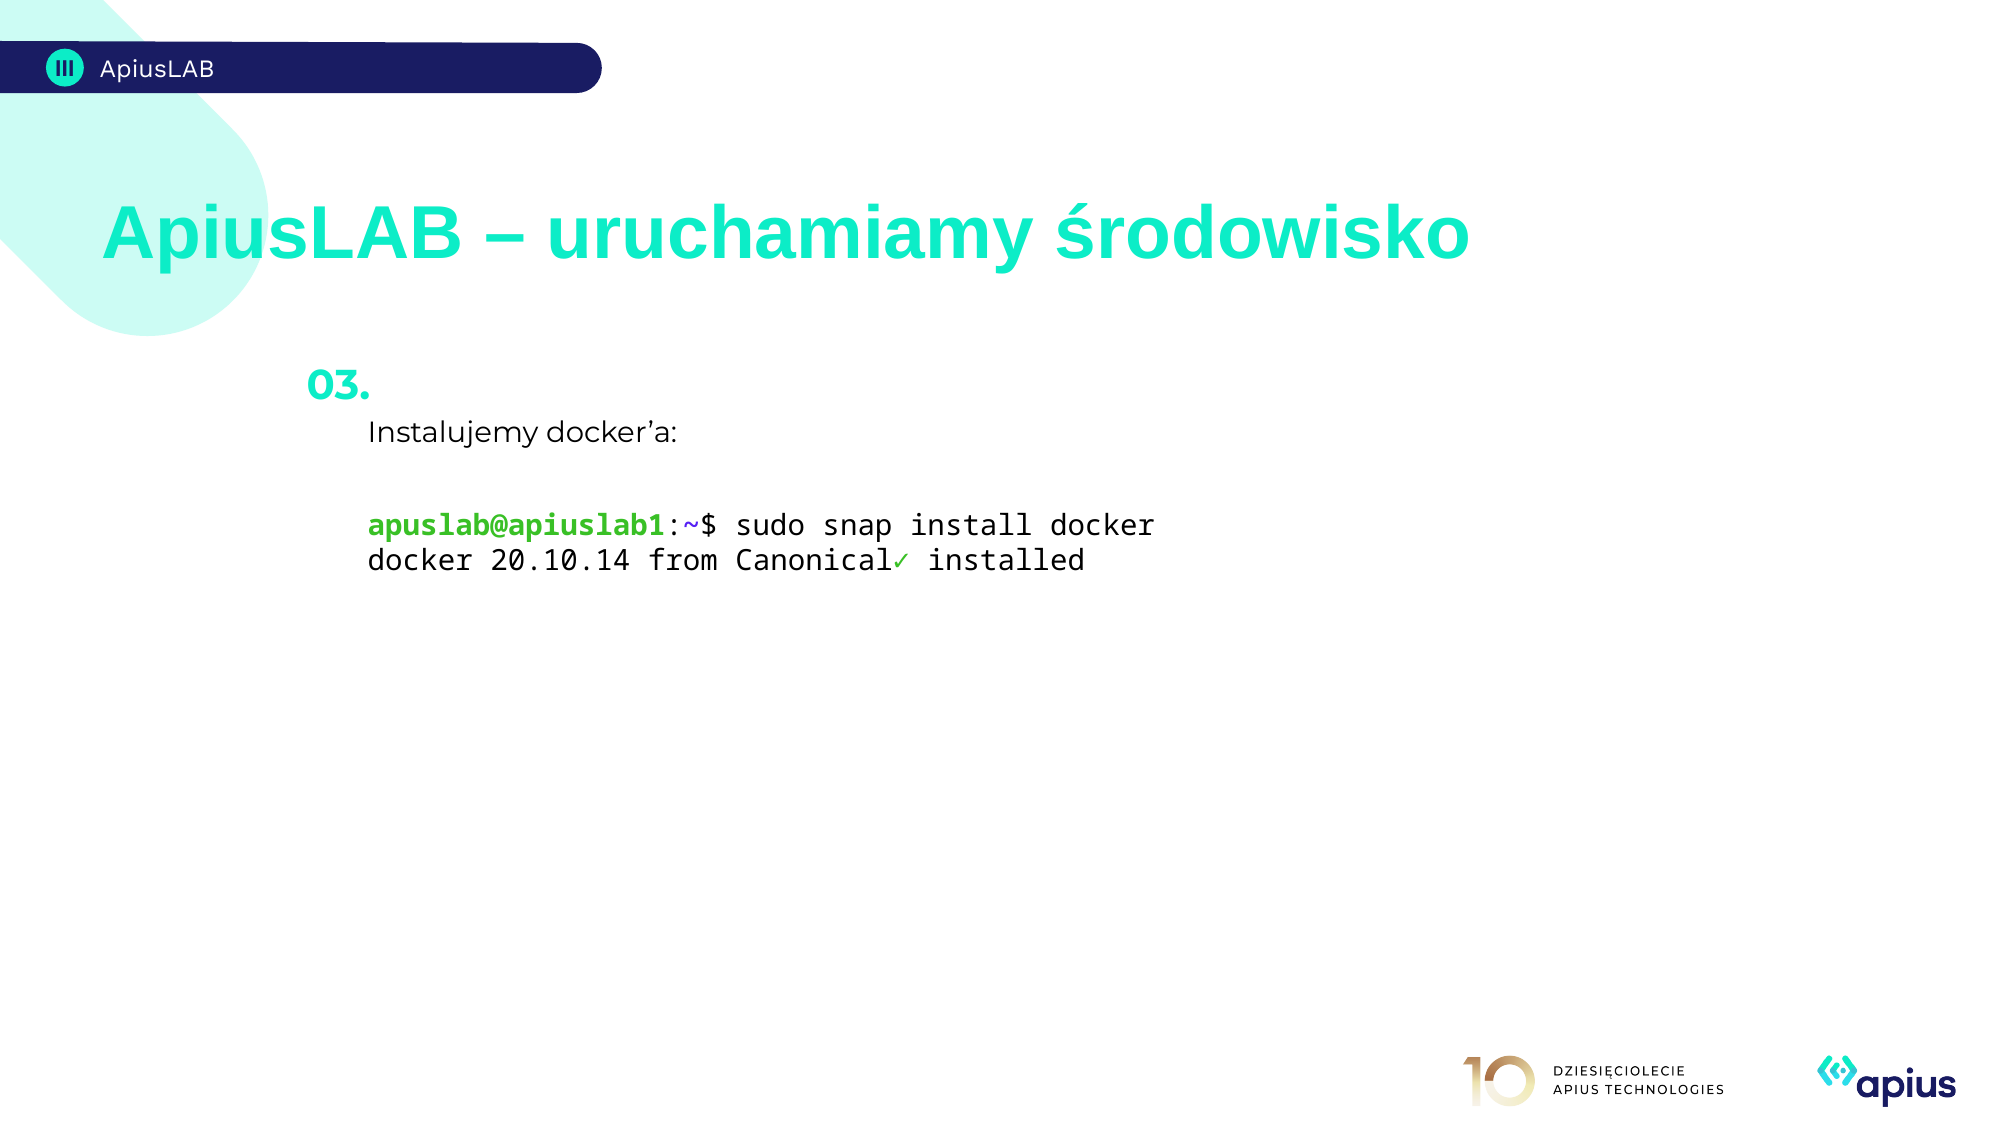

III
ApiusLAB
# ApiusLAB – uruchamiamy środowisko
03.
Instalujemy docker’a:

apuslab@apiuslab1:~$ sudo snap install docker
docker 20.10.14 from Canonical✓ installed